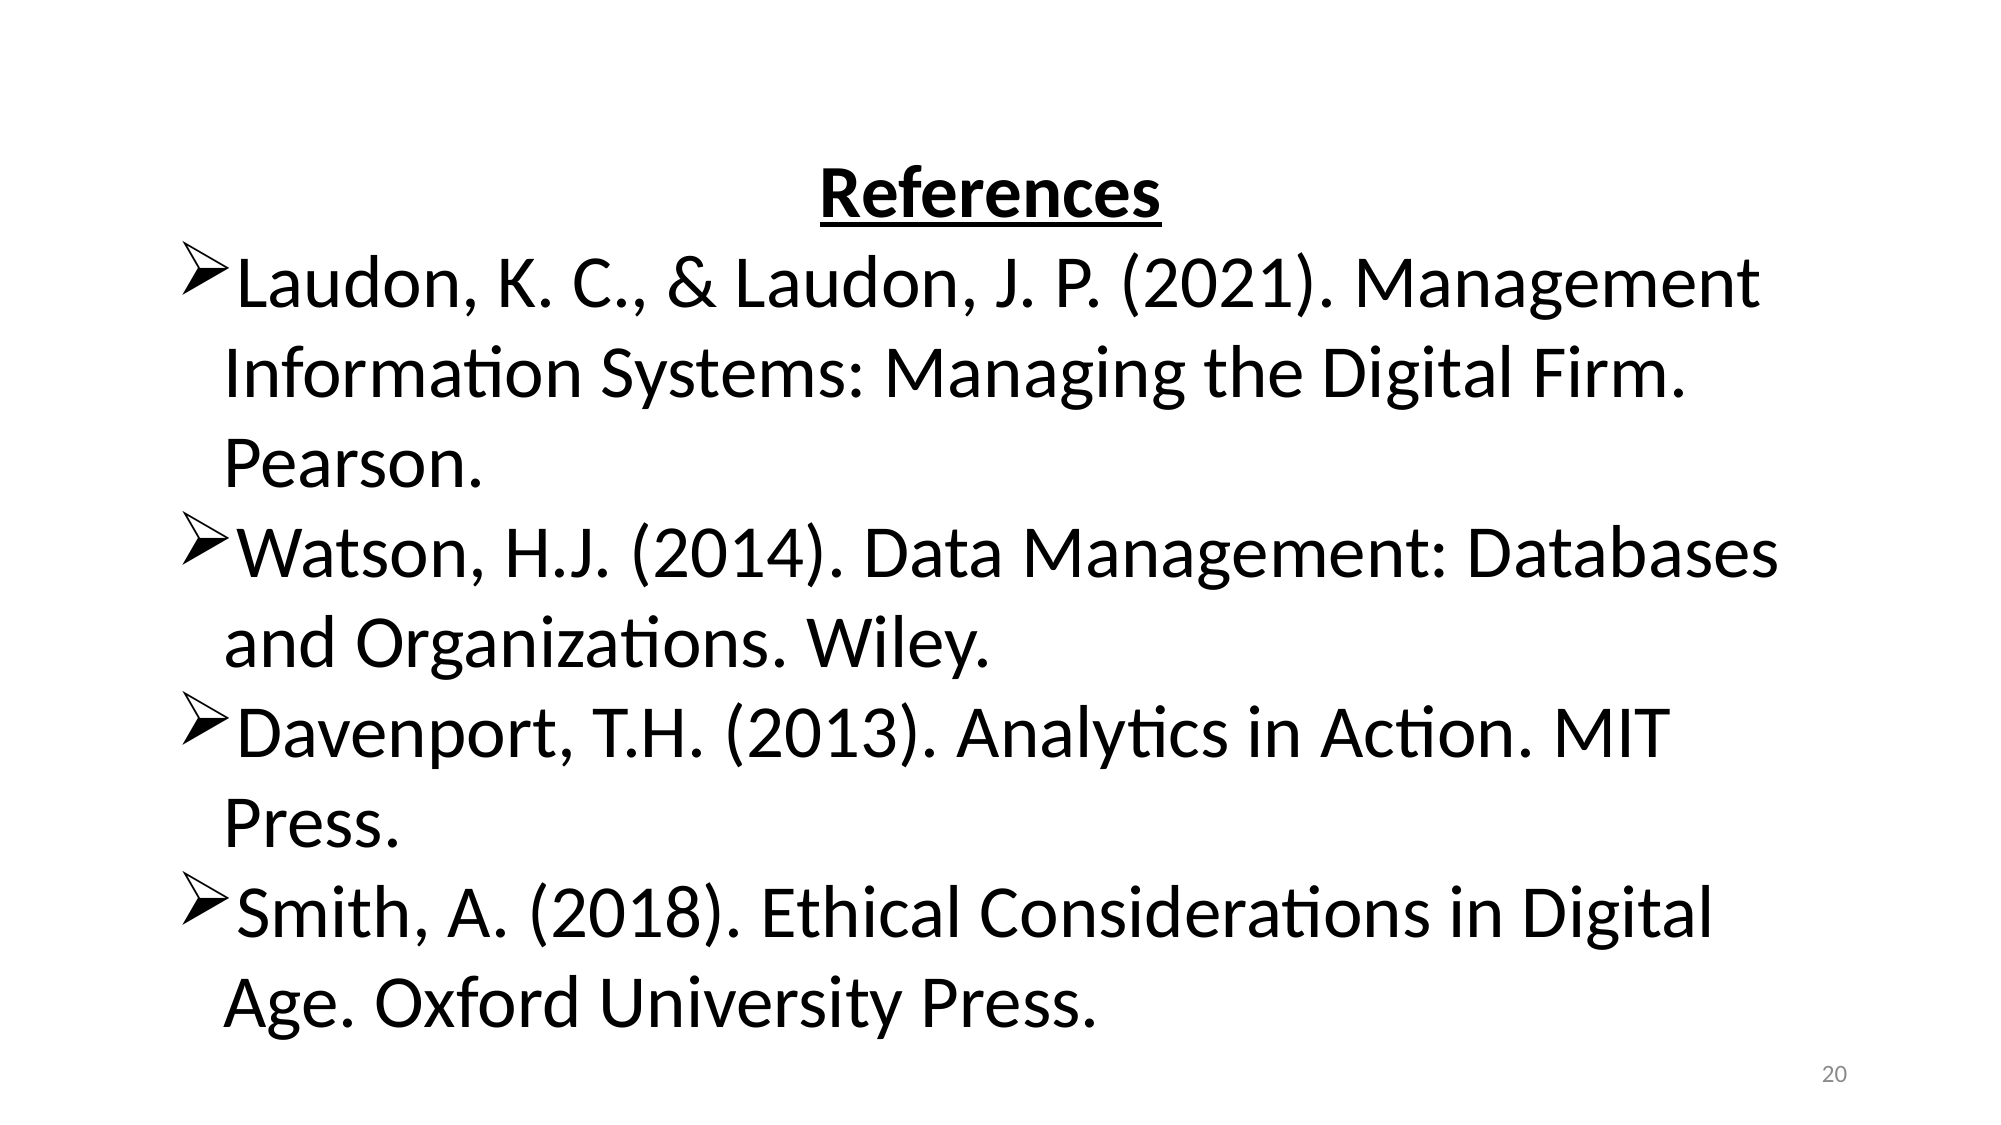

References
Laudon, K. C., & Laudon, J. P. (2021). Management Information Systems: Managing the Digital Firm. Pearson.
Watson, H.J. (2014). Data Management: Databases and Organizations. Wiley.
Davenport, T.H. (2013). Analytics in Action. MIT Press.
Smith, A. (2018). Ethical Considerations in Digital Age. Oxford University Press.
20